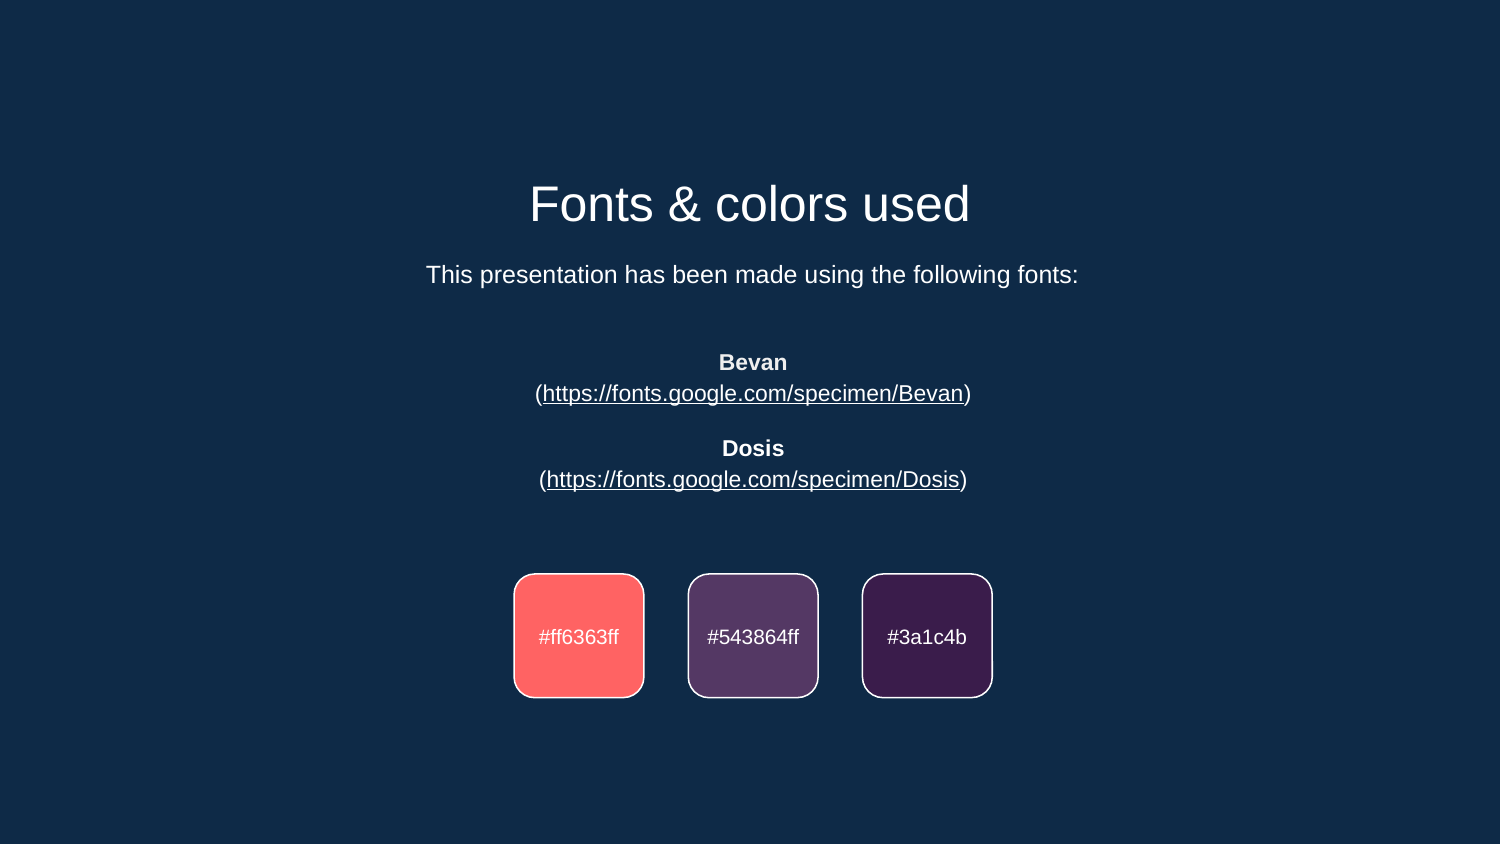

Fonts & colors used
This presentation has been made using the following fonts:

Bevan
(https://fonts.google.com/specimen/Bevan)

Dosis
(https://fonts.google.com/specimen/Dosis)

#ff6363ff
#543864ff
#3a1c4b